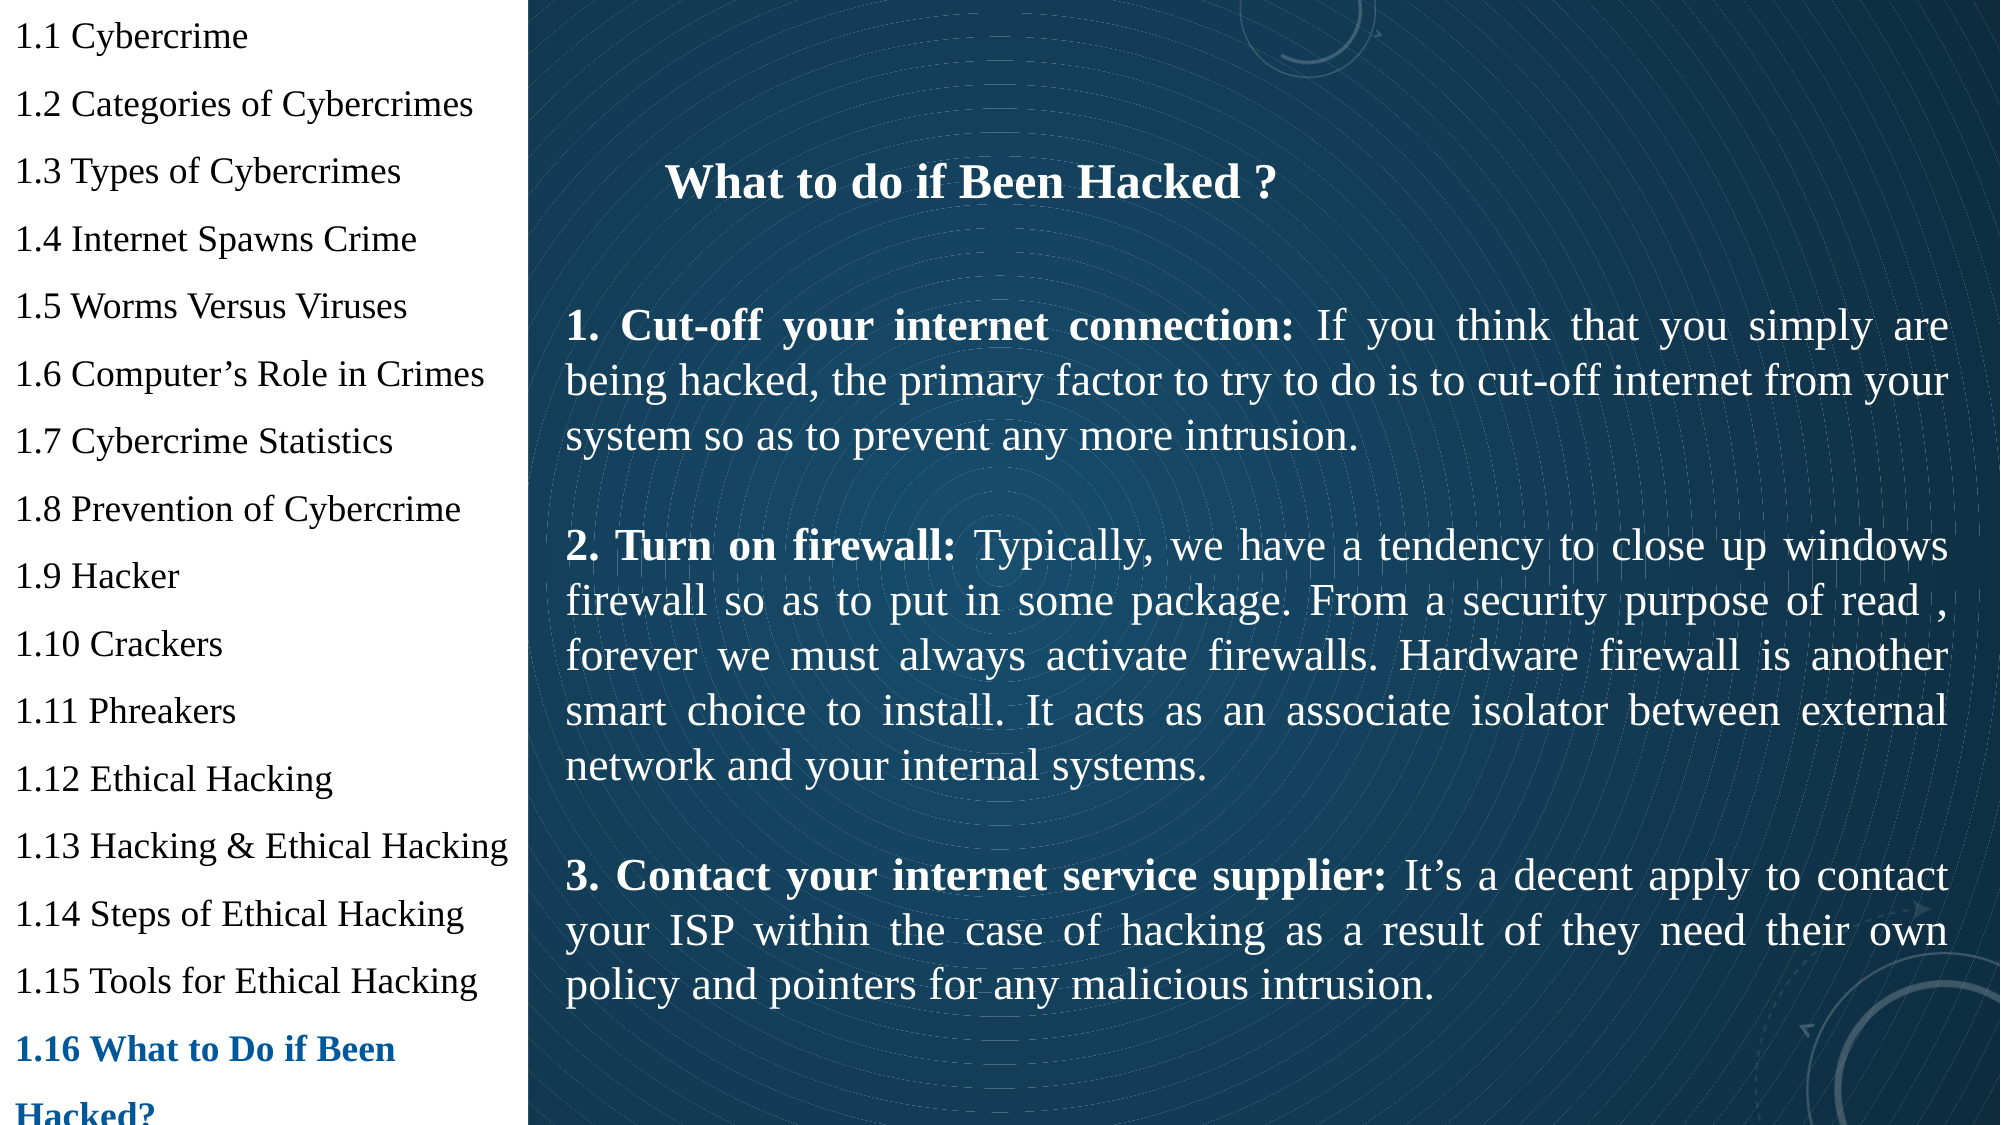

1.1 Cybercrime
1.2 Categories of Cybercrimes
1.3 Types of Cybercrimes
1.4 Internet Spawns Crime
1.5 Worms Versus Viruses
1.6 Computer’s Role in Crimes
1.7 Cybercrime Statistics
1.8 Prevention of Cybercrime
1.9 Hacker
1.10 Crackers
1.11 Phreakers
1.12 Ethical Hacking
1.13 Hacking & Ethical Hacking
1.14 Steps of Ethical Hacking
1.15 Tools for Ethical Hacking
1.16 What to Do if Been Hacked?
What to do if Been Hacked ?
1. Cut-off your internet connection: If you think that you simply are being hacked, the primary factor to try to do is to cut-off internet from your system so as to prevent any more intrusion.

2. Turn on firewall: Typically, we have a tendency to close up windows firewall so as to put in some package. From a security purpose of read , forever we must always activate firewalls. Hardware firewall is another smart choice to install. It acts as an associate isolator between external network and your internal systems.

3. Contact your internet service supplier: It’s a decent apply to contact your ISP within the case of hacking as a result of they need their own policy and pointers for any malicious intrusion.